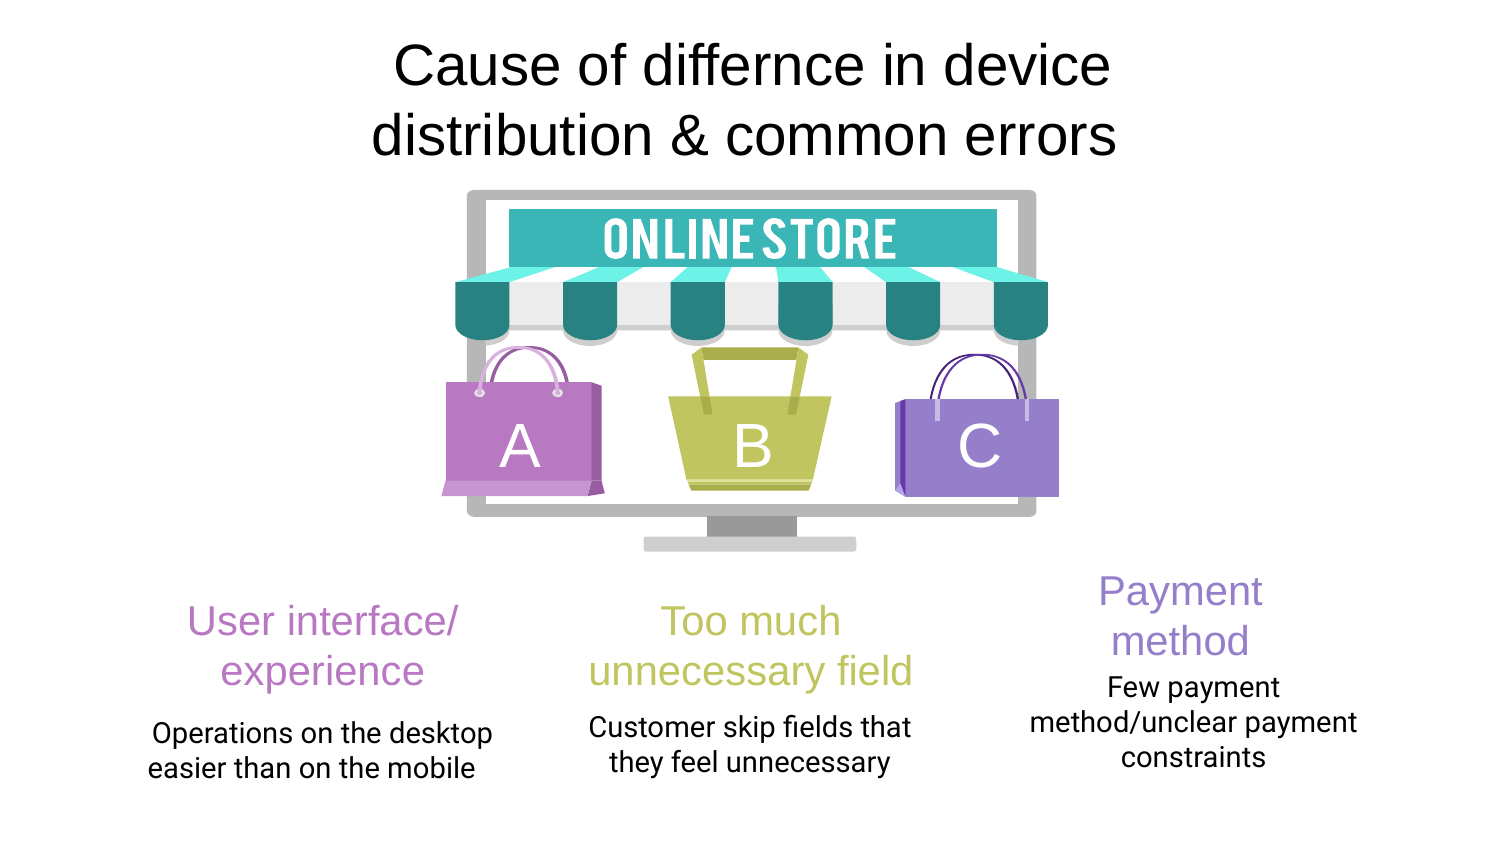

# Cause of differnce in device distribution & common errors

A
B
C

Payment method
User interface/ experience
Too much unnecessary field
Few payment method/unclear payment constraints
Customer skip fields that they feel unnecessary
Operations on the desktop easier than on the mobile